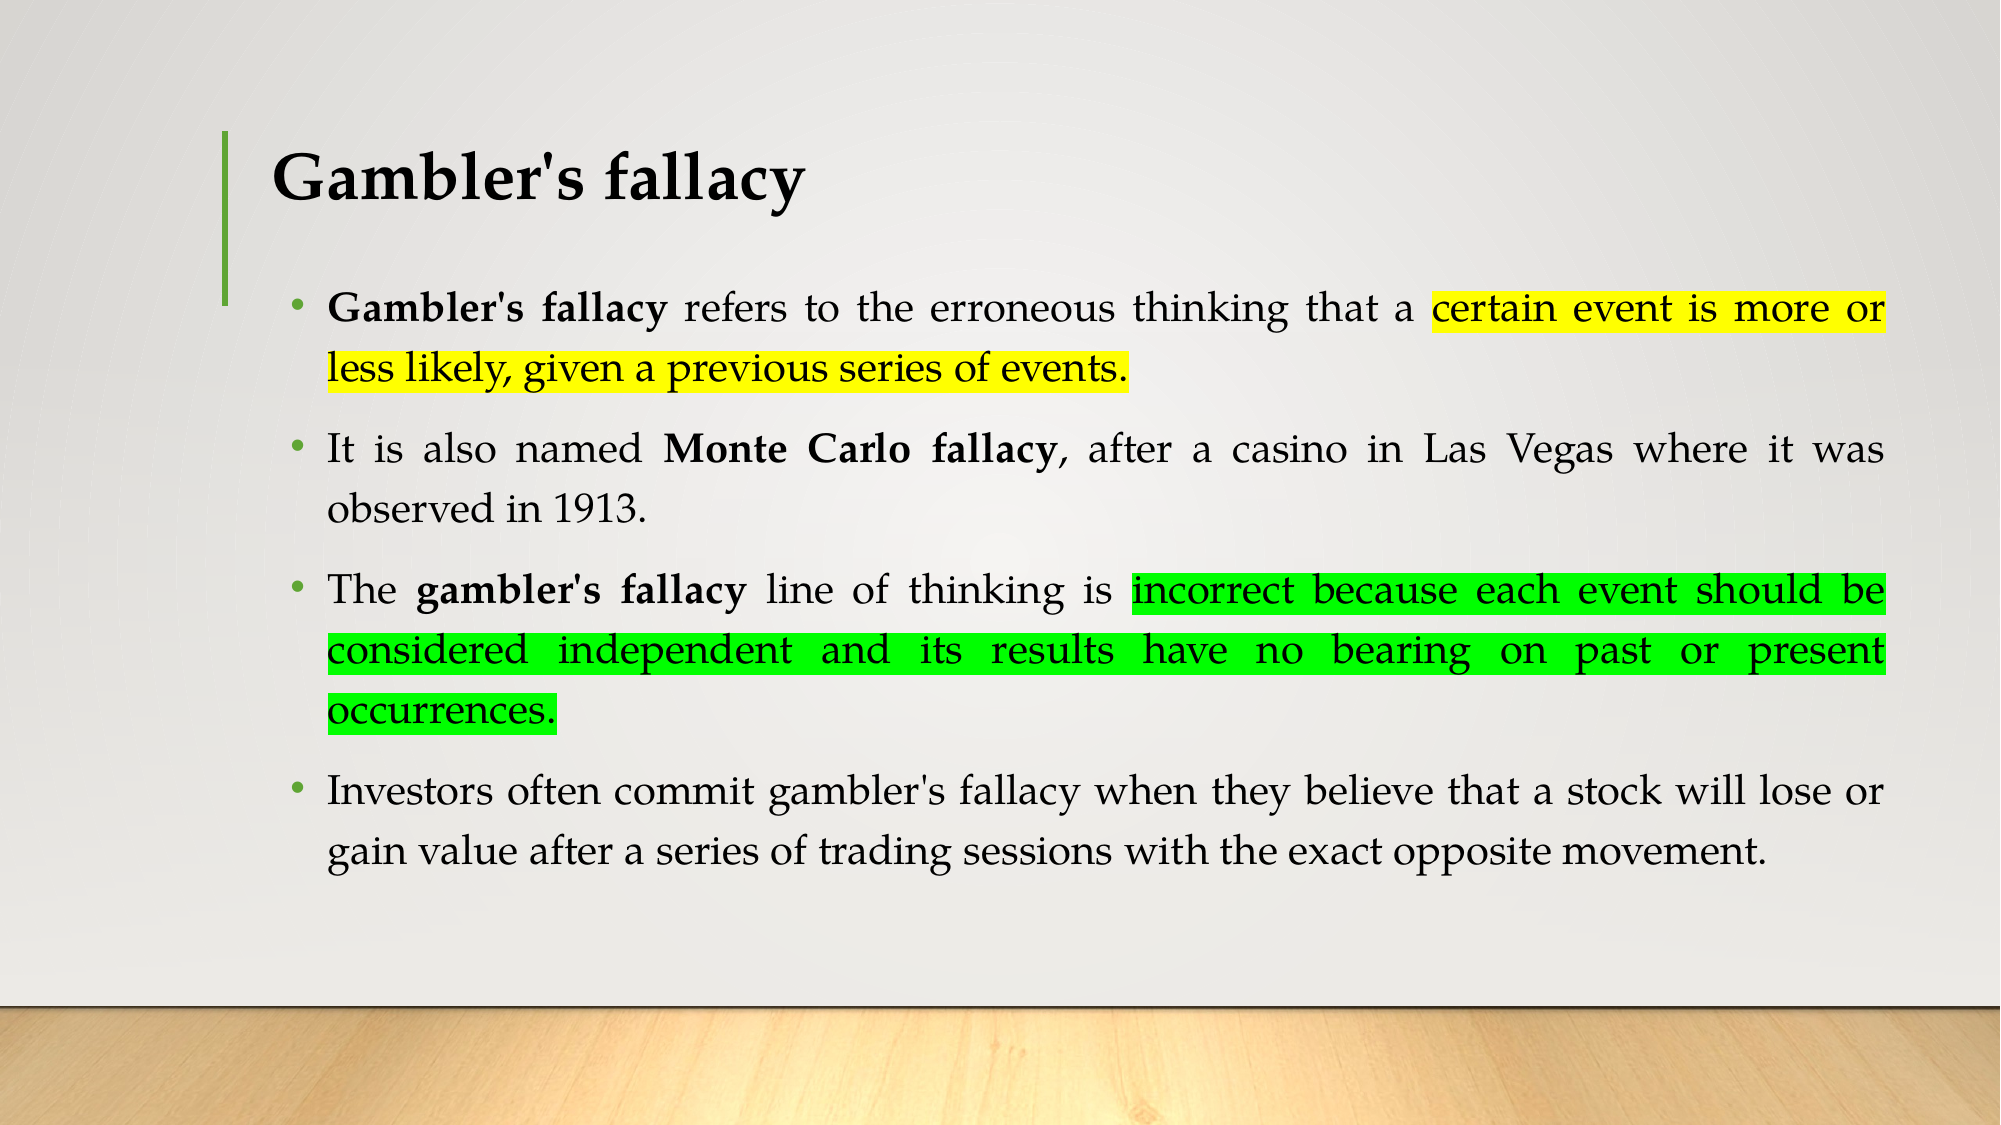

# Gambler's fallacy
Gambler's fallacy refers to the erroneous thinking that a certain event is more or less likely, given a previous series of events.
It is also named Monte Carlo fallacy, after a casino in Las Vegas where it was observed in 1913.
The gambler's fallacy line of thinking is incorrect because each event should be considered independent and its results have no bearing on past or present occurrences.
Investors often commit gambler's fallacy when they believe that a stock will lose or gain value after a series of trading sessions with the exact opposite movement.